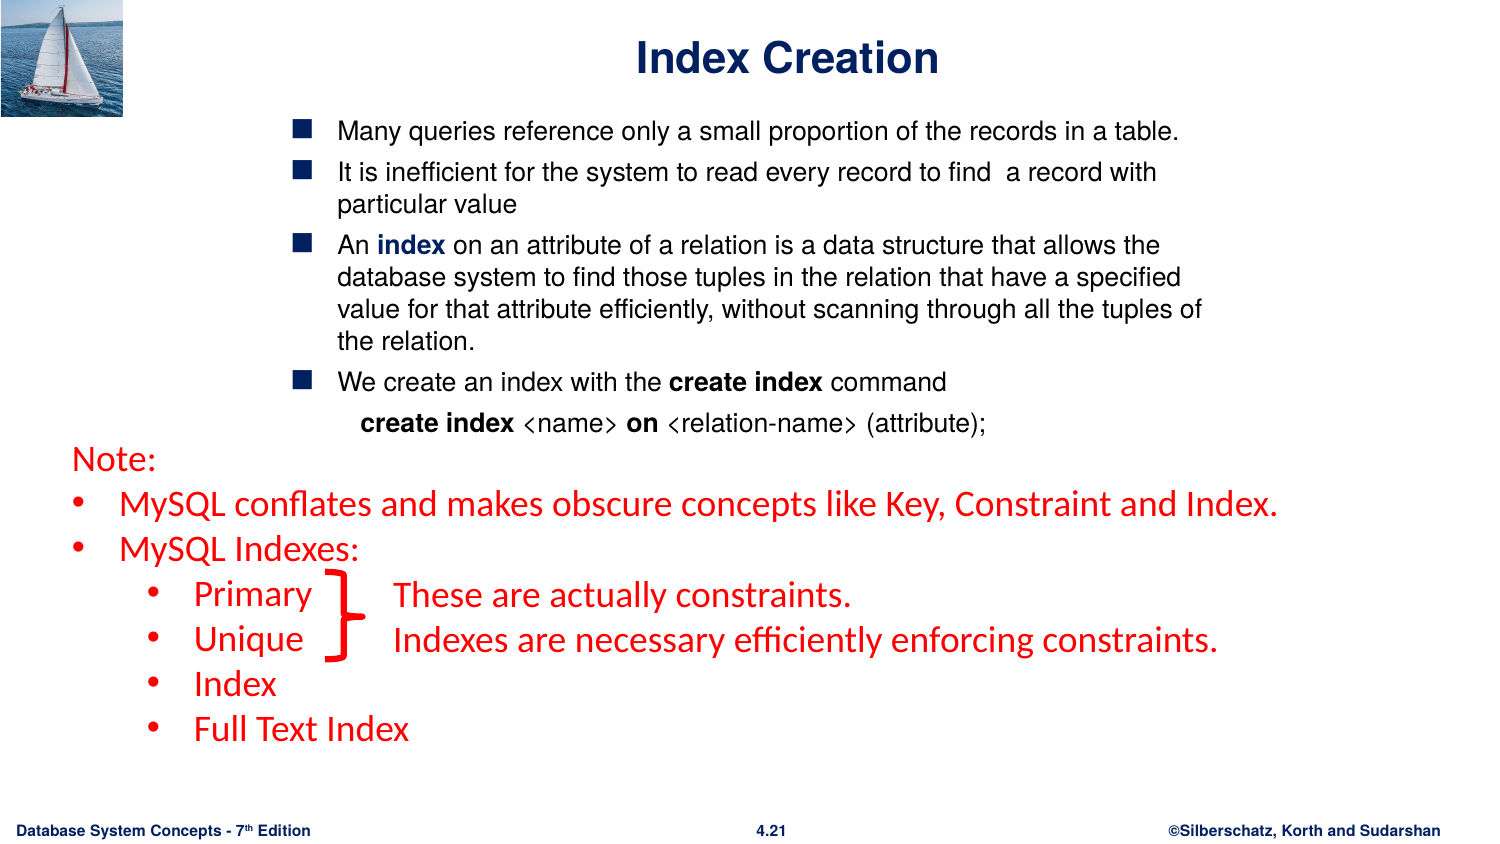

# Index Creation
Many queries reference only a small proportion of the records in a table.
It is inefficient for the system to read every record to find  a record with  particular value
An index on an attribute of a relation is a data structure that allows the database system to find those tuples in the relation that have a specified value for that attribute efficiently, without scanning through all the tuples of the relation.
We create an index with the create index command
         create index <name> on <relation-name> (attribute);
Note:
MySQL conflates and makes obscure concepts like Key, Constraint and Index.
MySQL Indexes:
Primary
Unique
Index
Full Text Index
These are actually constraints.
Indexes are necessary efficiently enforcing constraints.